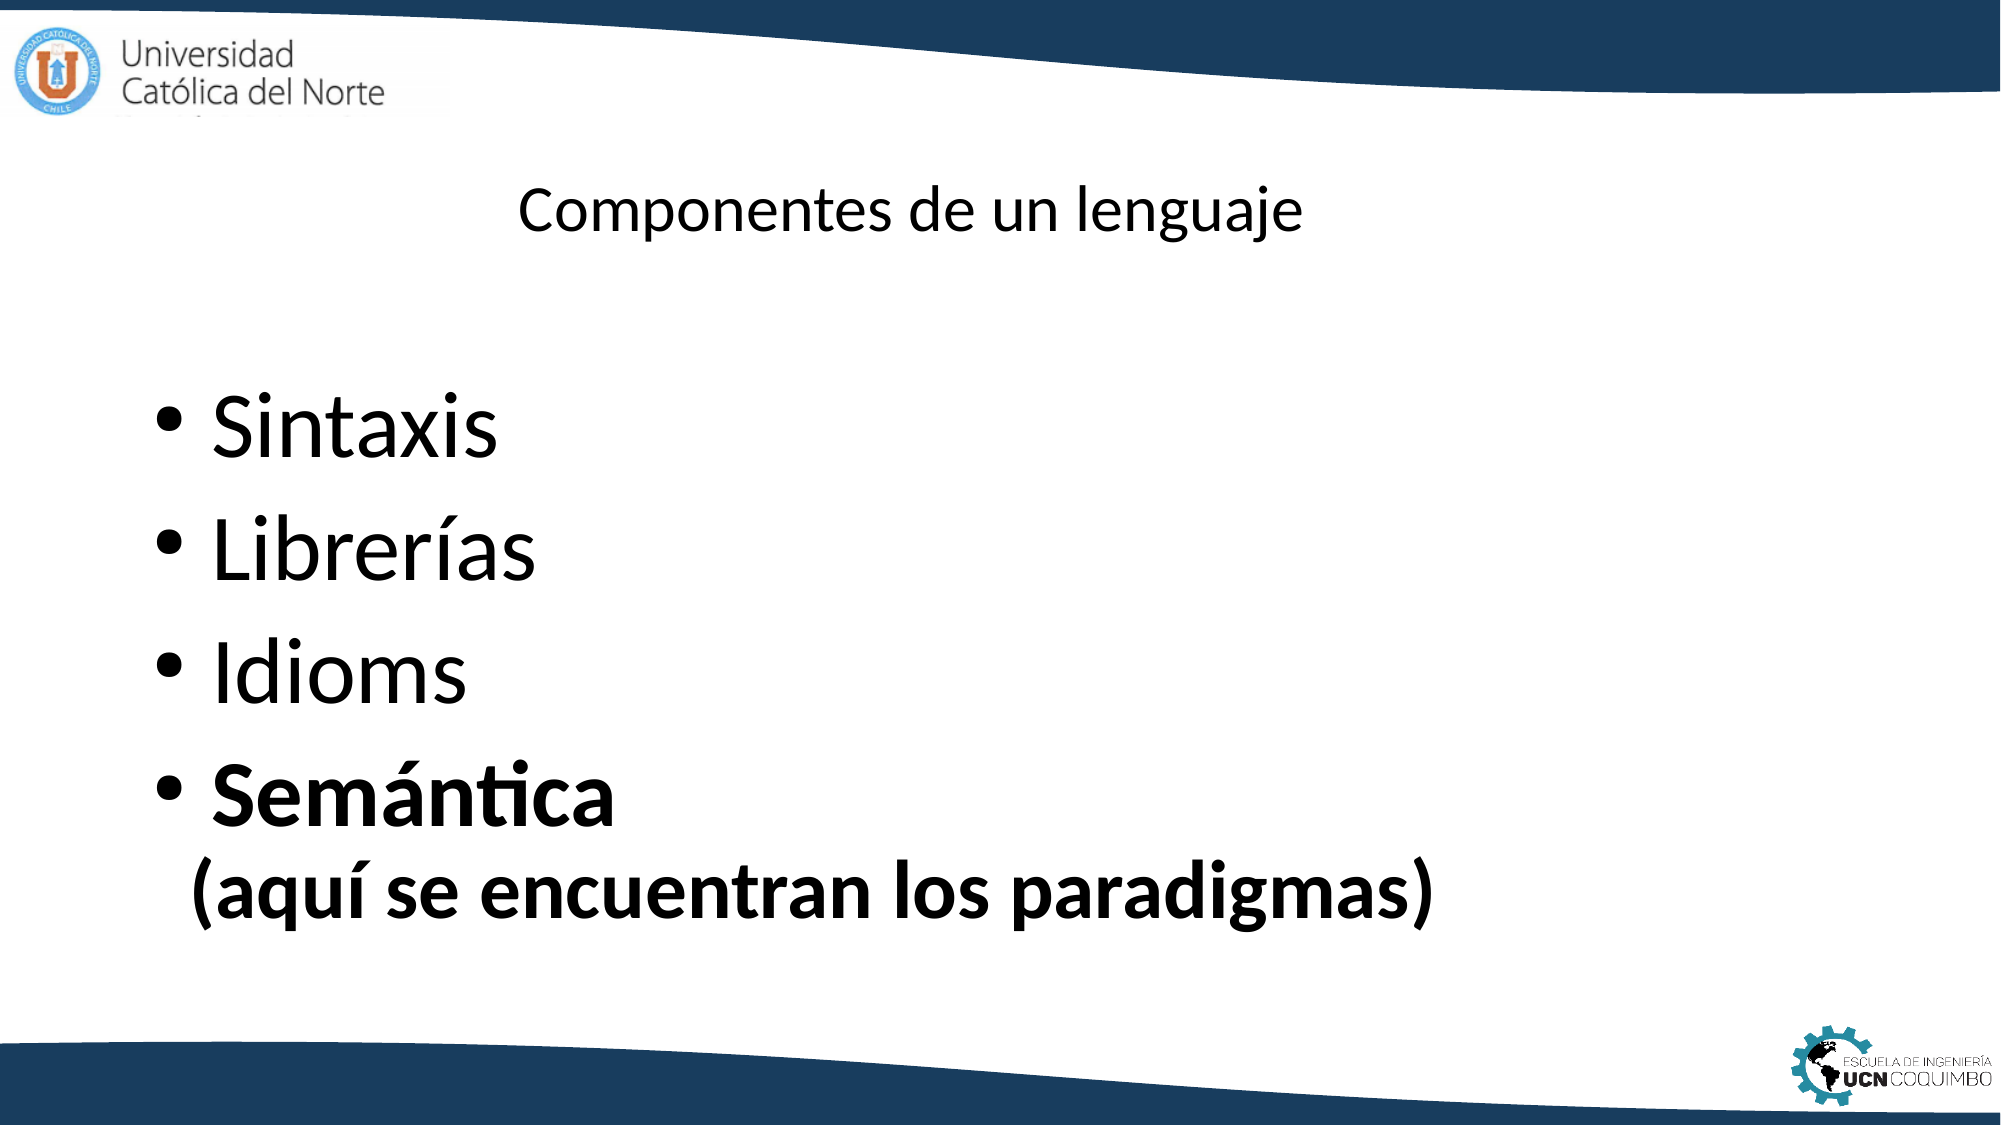

# Componentes de un lenguaje
 Sintaxis
 Librerías
 Idioms
 Semántica
(aquí se encuentran los paradigmas)